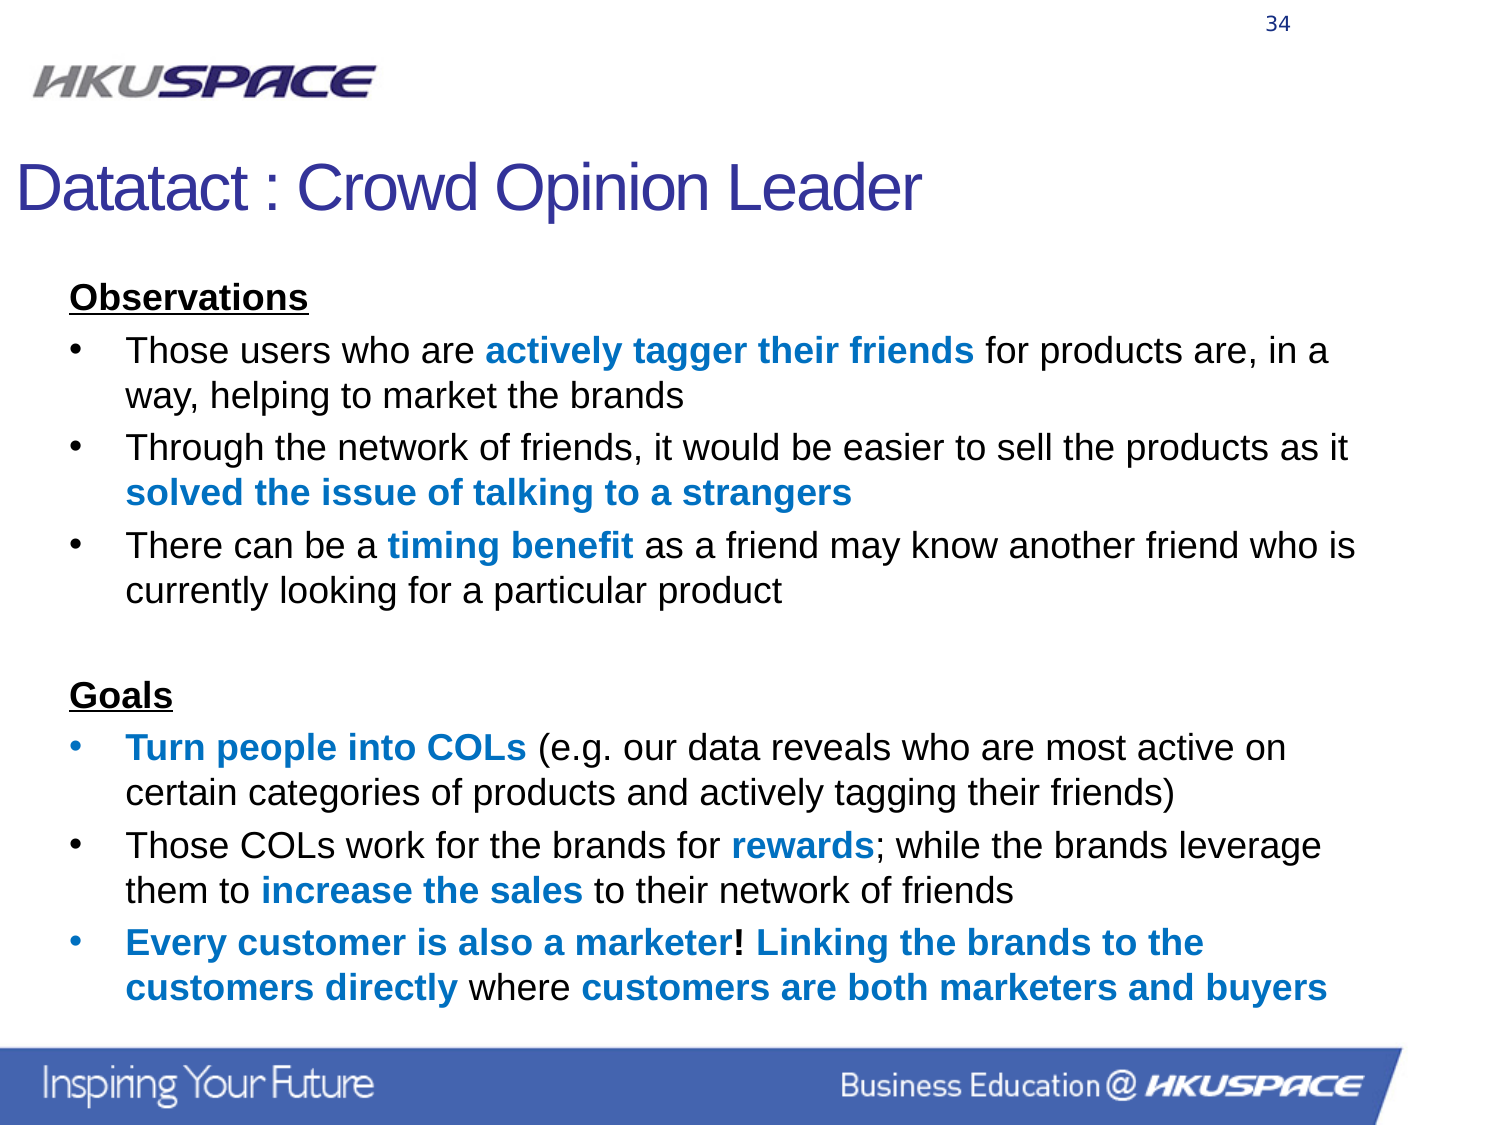

34
Datatact : Crowd Opinion Leader
Observations
Those users who are actively tagger their friends for products are, in a way, helping to market the brands
Through the network of friends, it would be easier to sell the products as it solved the issue of talking to a strangers
There can be a timing benefit as a friend may know another friend who is currently looking for a particular product

Goals
Turn people into COLs (e.g. our data reveals who are most active on certain categories of products and actively tagging their friends)
Those COLs work for the brands for rewards; while the brands leverage them to increase the sales to their network of friends
Every customer is also a marketer! Linking the brands to the customers directly where customers are both marketers and buyers